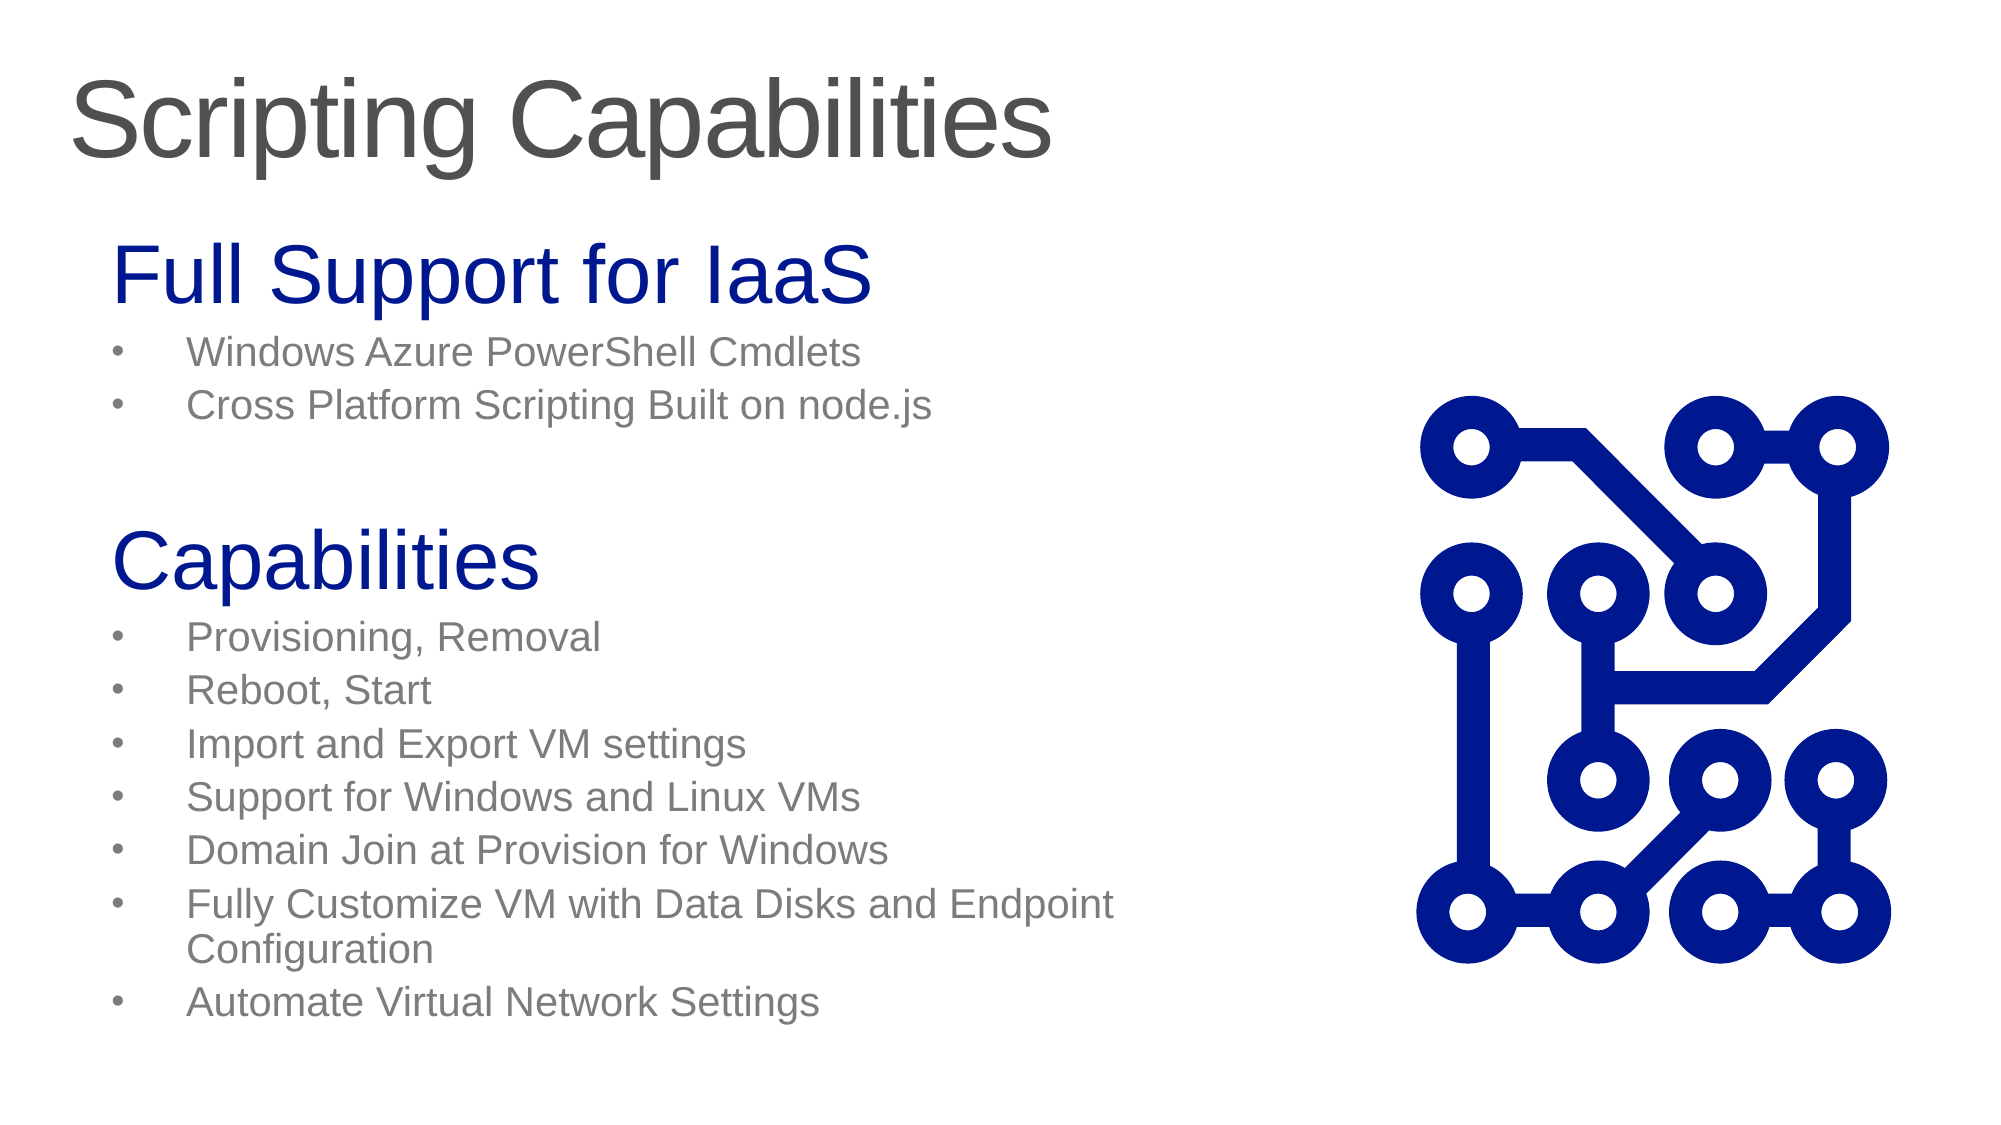

# Scripting Capabilities
Full Support for IaaS
Windows Azure PowerShell Cmdlets
Cross Platform Scripting Built on node.js

Capabilities
Provisioning, Removal
Reboot, Start
Import and Export VM settings
Support for Windows and Linux VMs
Domain Join at Provision for Windows
Fully Customize VM with Data Disks and Endpoint Configuration
Automate Virtual Network Settings